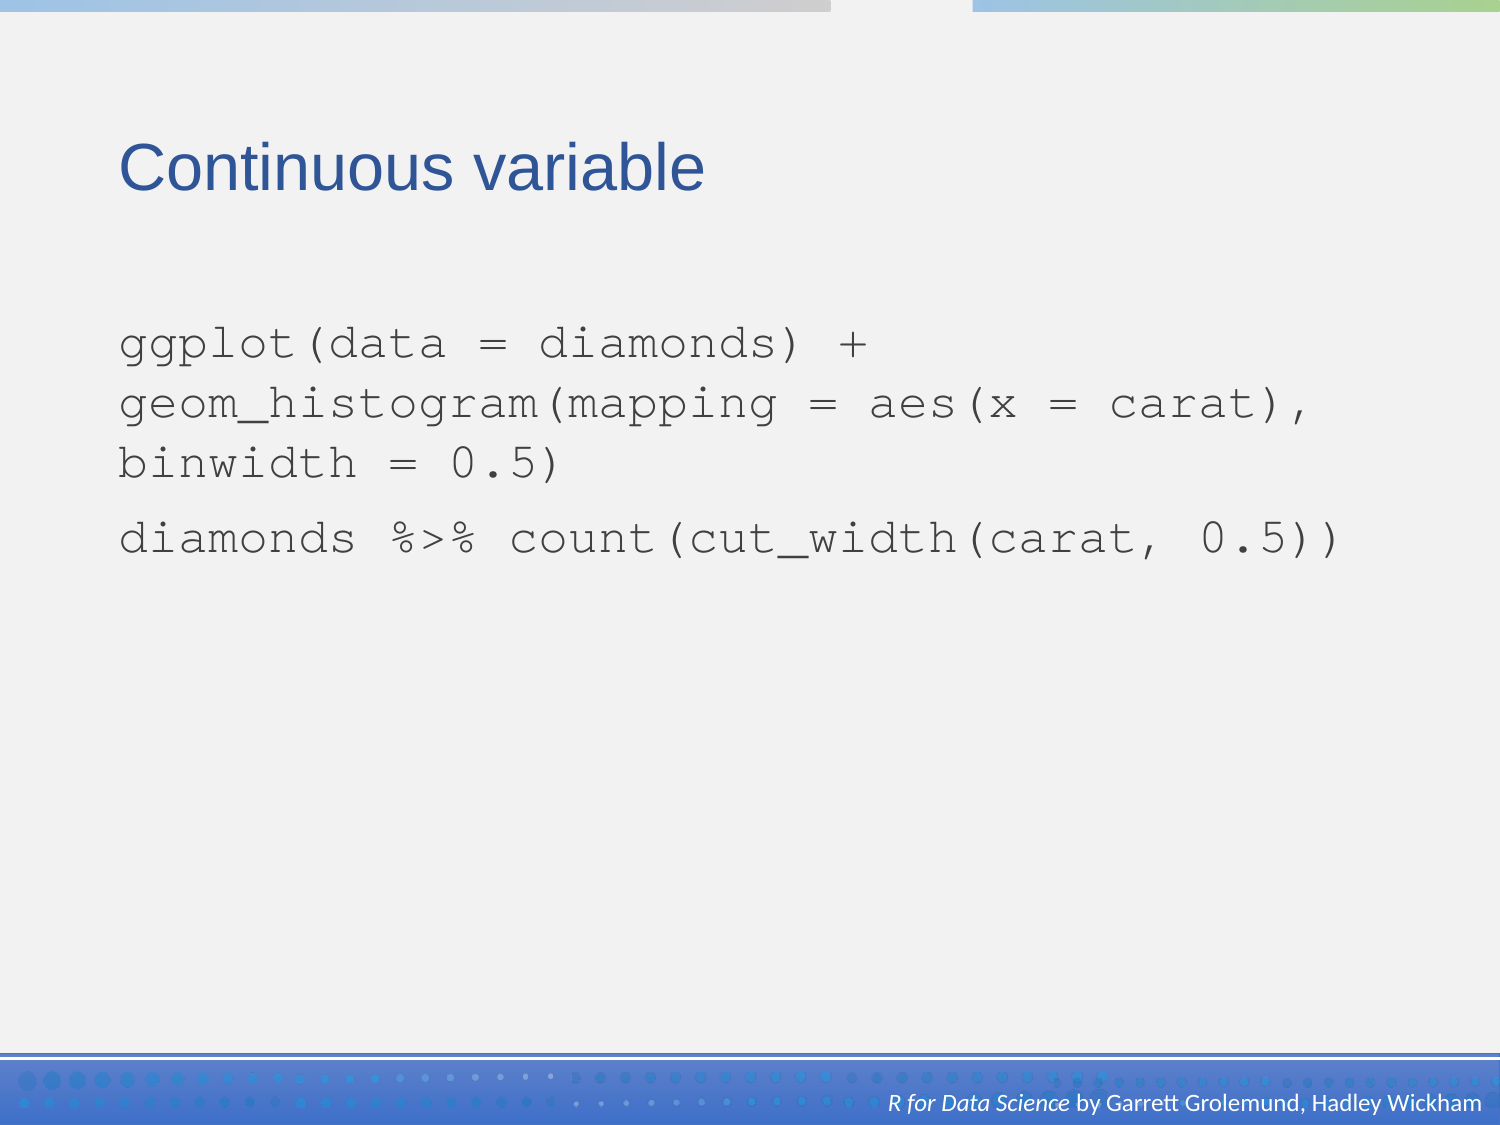

# Continuous variable
ggplot(data = diamonds) +  geom_histogram(mapping = aes(x = carat), binwidth = 0.5)
diamonds %>% count(cut_width(carat, 0.5))

R for Data Science by Garrett Grolemund, Hadley Wickham
R for Data Science by Garrett Grolemund, Hadley Wickham